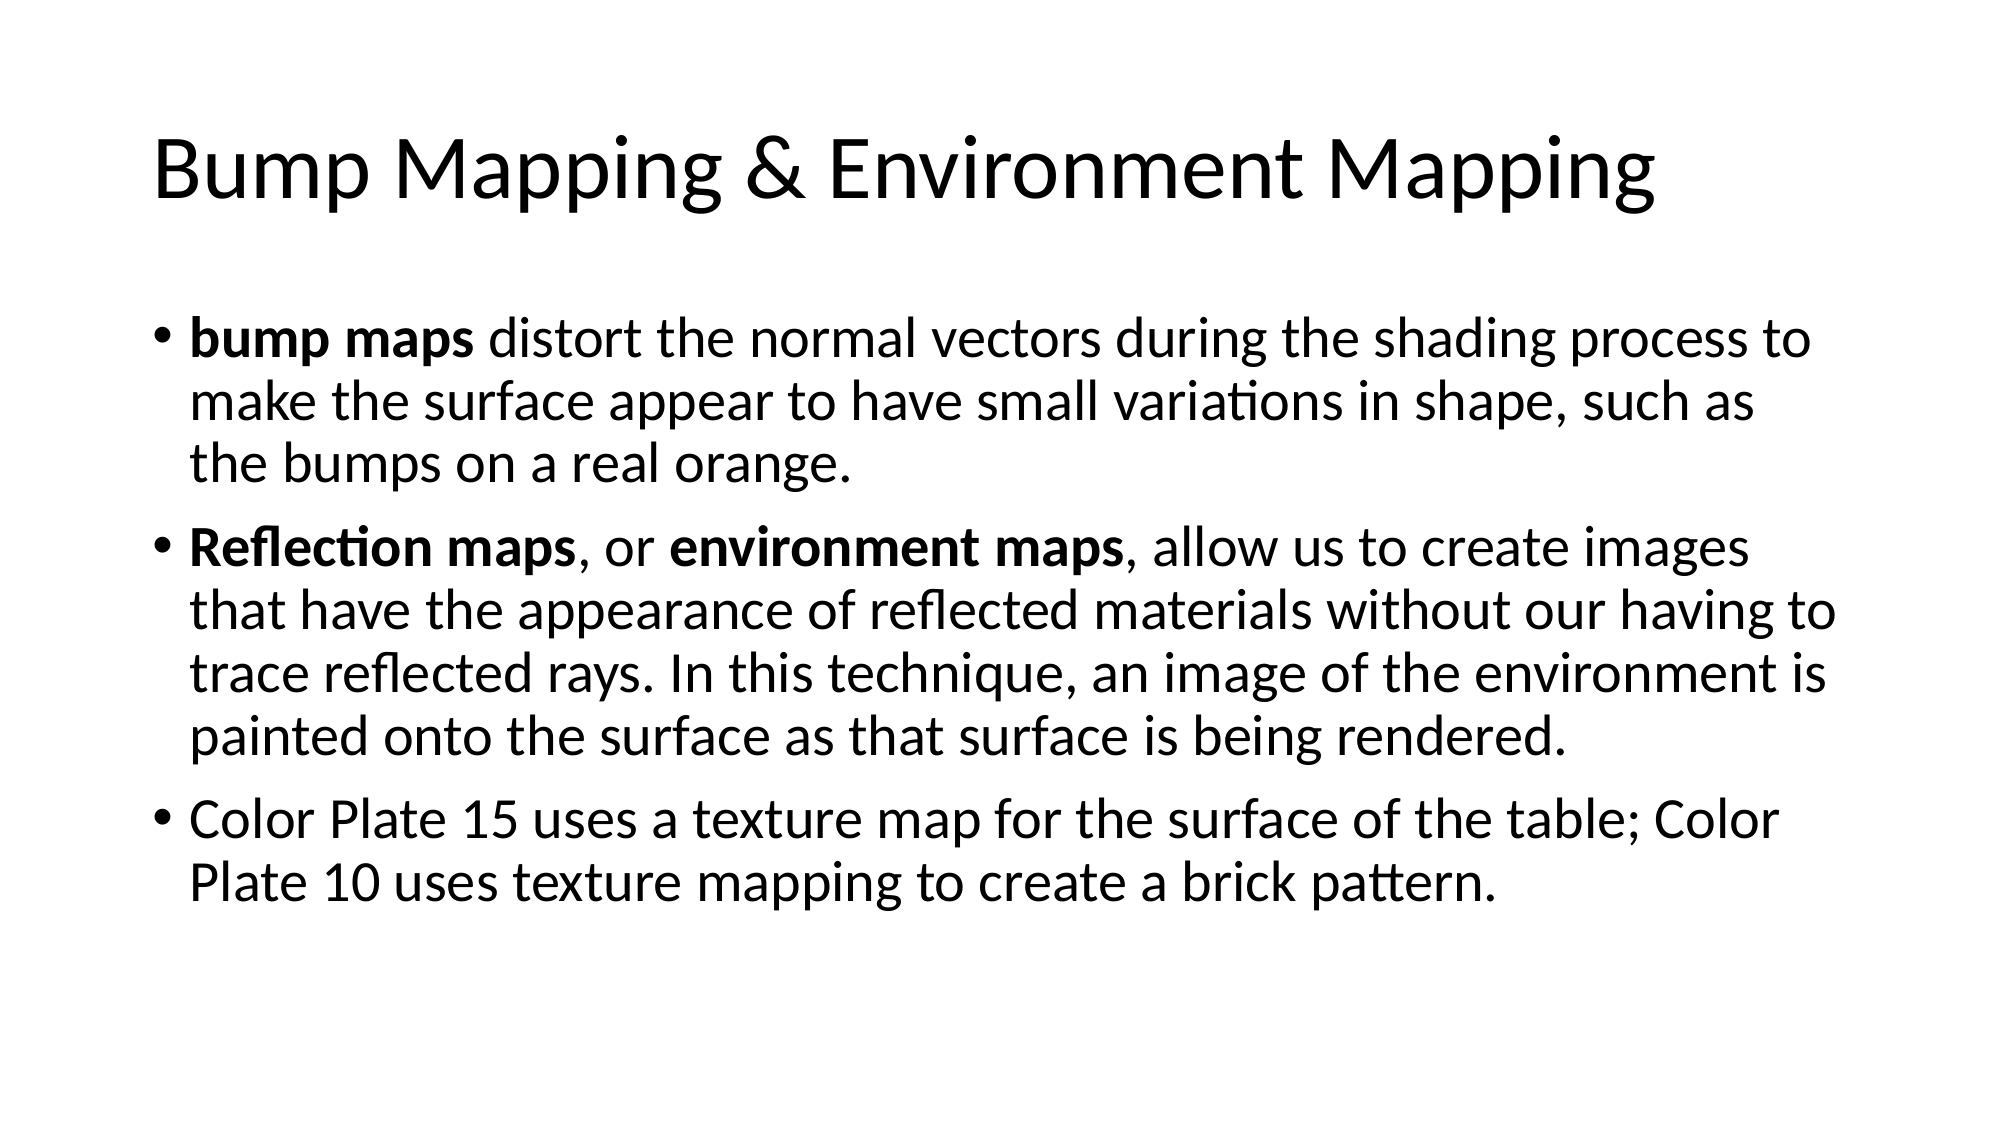

# Bump Mapping & Environment Mapping
bump maps distort the normal vectors during the shading process to make the surface appear to have small variations in shape, such as the bumps on a real orange.
Reflection maps, or environment maps, allow us to create images that have the appearance of reflected materials without our having to trace reflected rays. In this technique, an image of the environment is painted onto the surface as that surface is being rendered.
Color Plate 15 uses a texture map for the surface of the table; Color Plate 10 uses texture mapping to create a brick pattern.